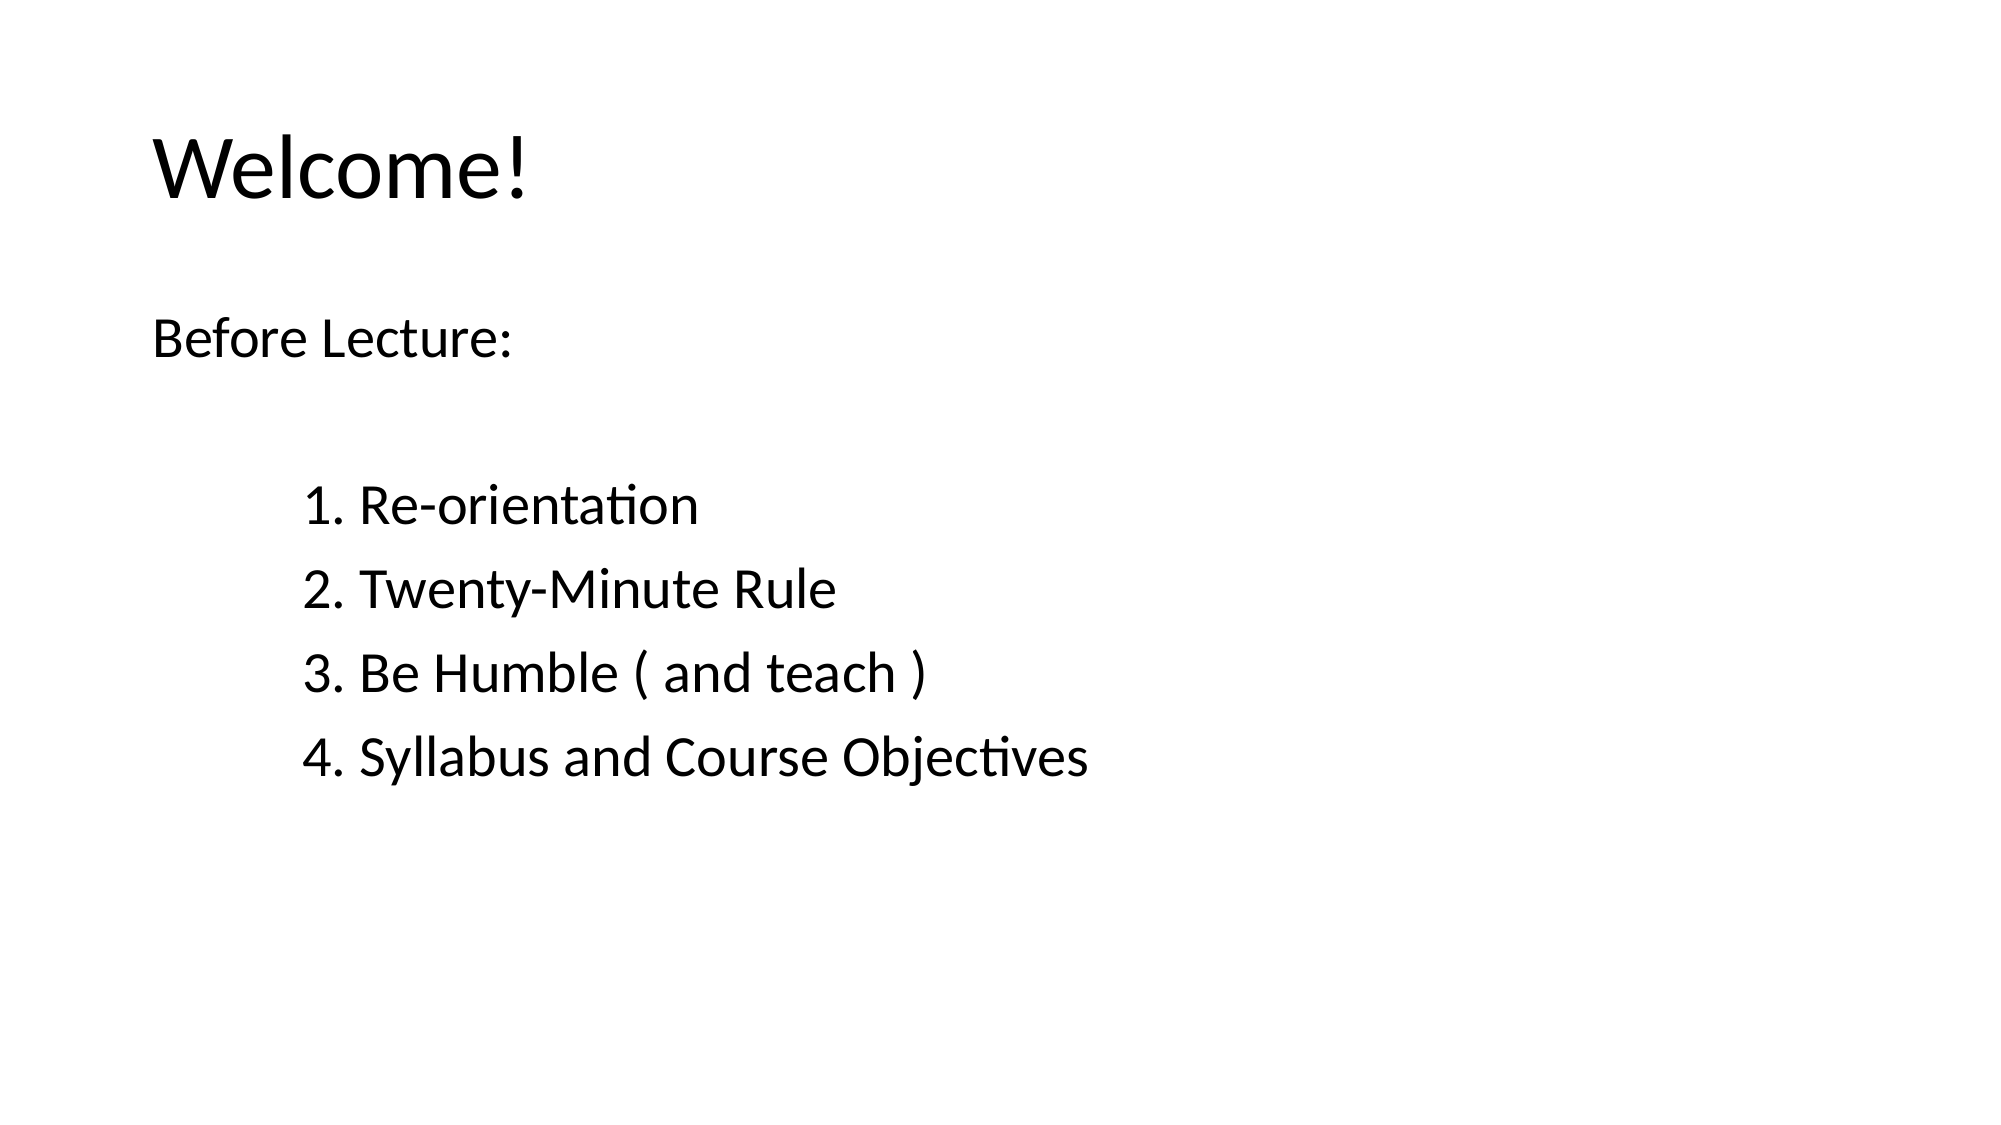

# Welcome!
Before Lecture:

	1. Re-orientation
	2. Twenty-Minute Rule
	3. Be Humble ( and teach )
	4. Syllabus and Course Objectives